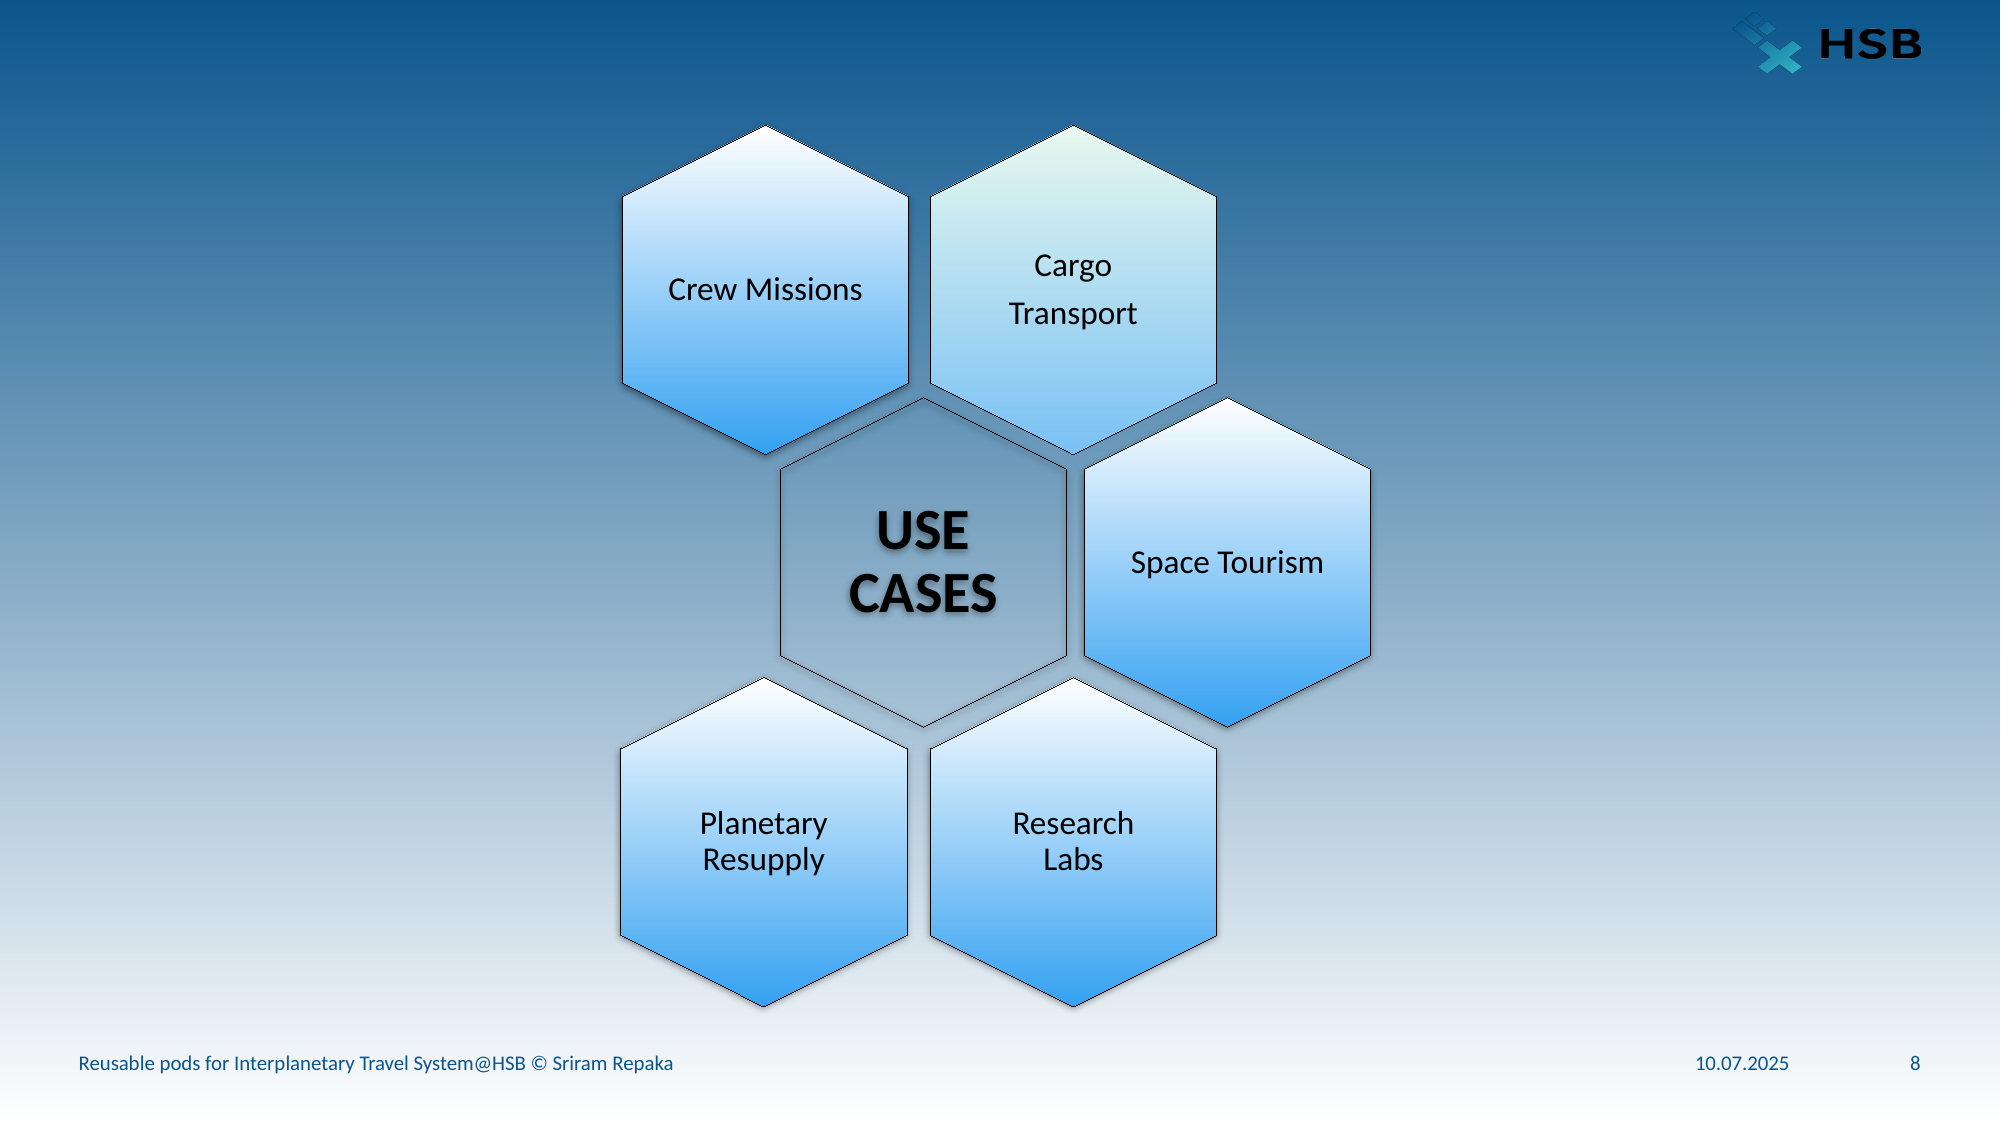

Cargo
Transport
Crew Missions
USE CASES
Space Tourism
Research Labs
Planetary Resupply
Reusable pods for Interplanetary Travel System@HSB © Sriram Repaka
10.07.2025
8